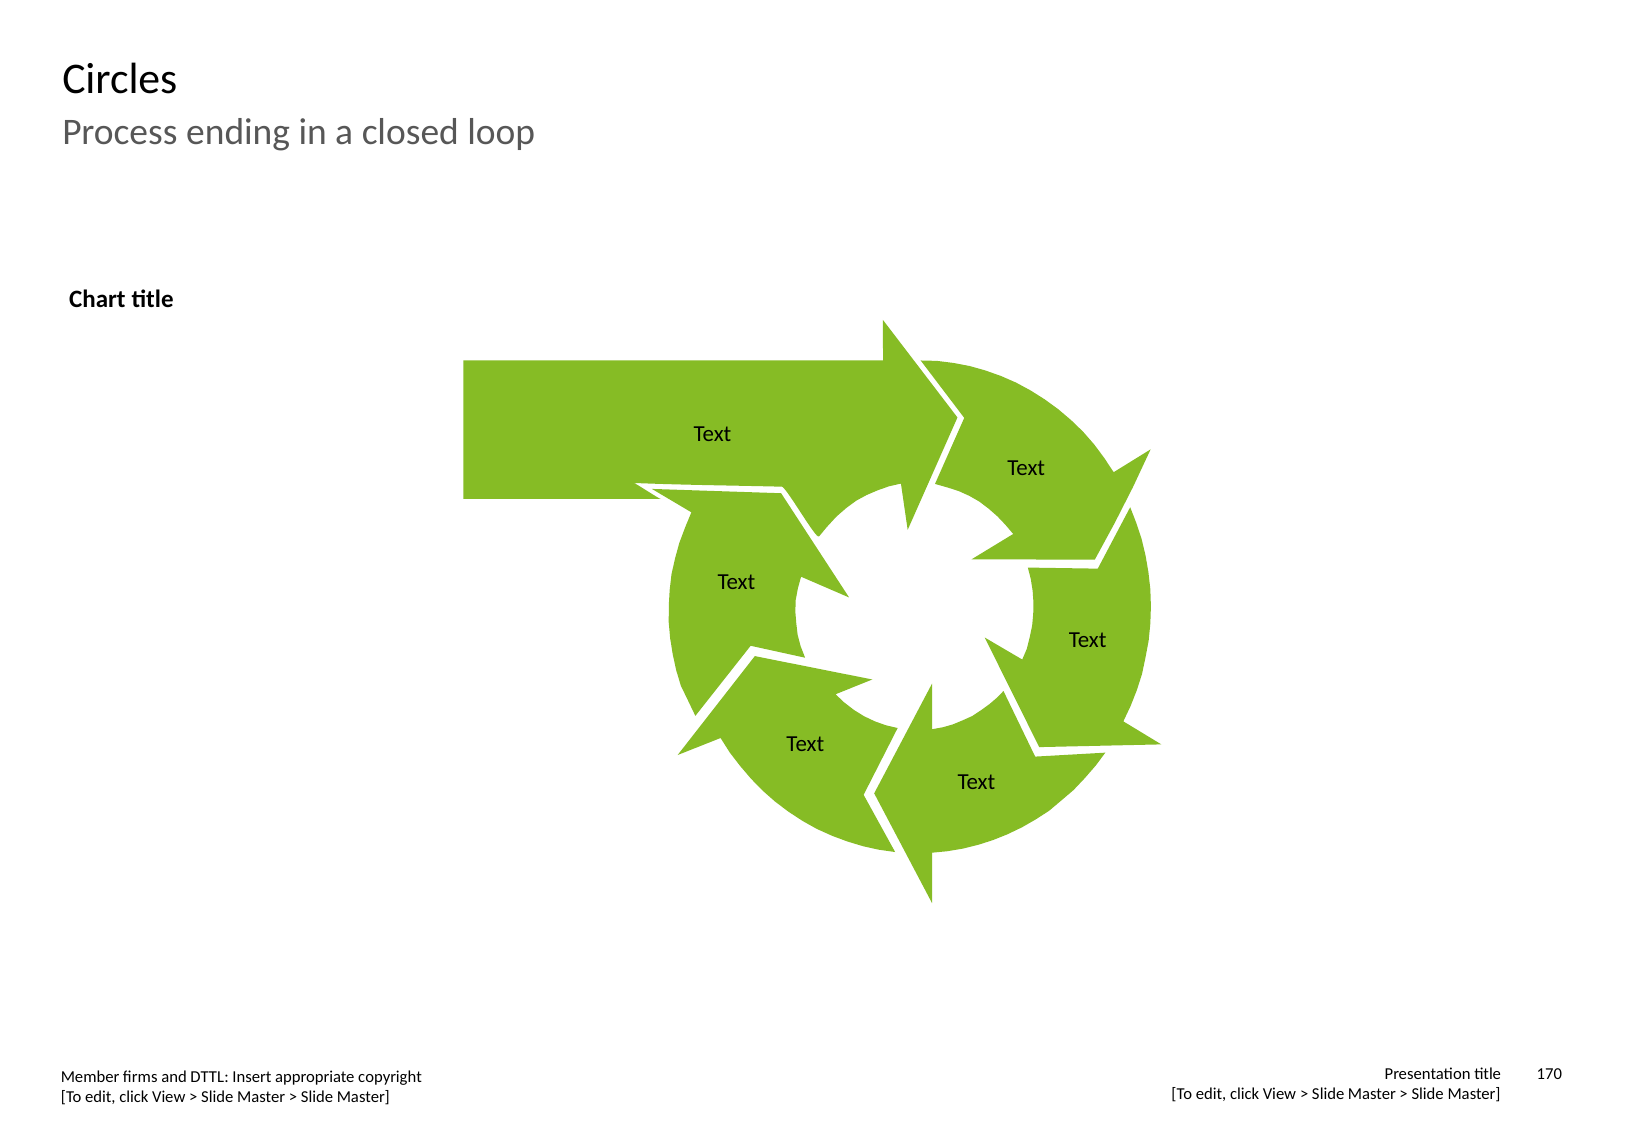

# Circles
Process ending in a closed loop
Chart title

Text
Text

Text
Text

Text
Text